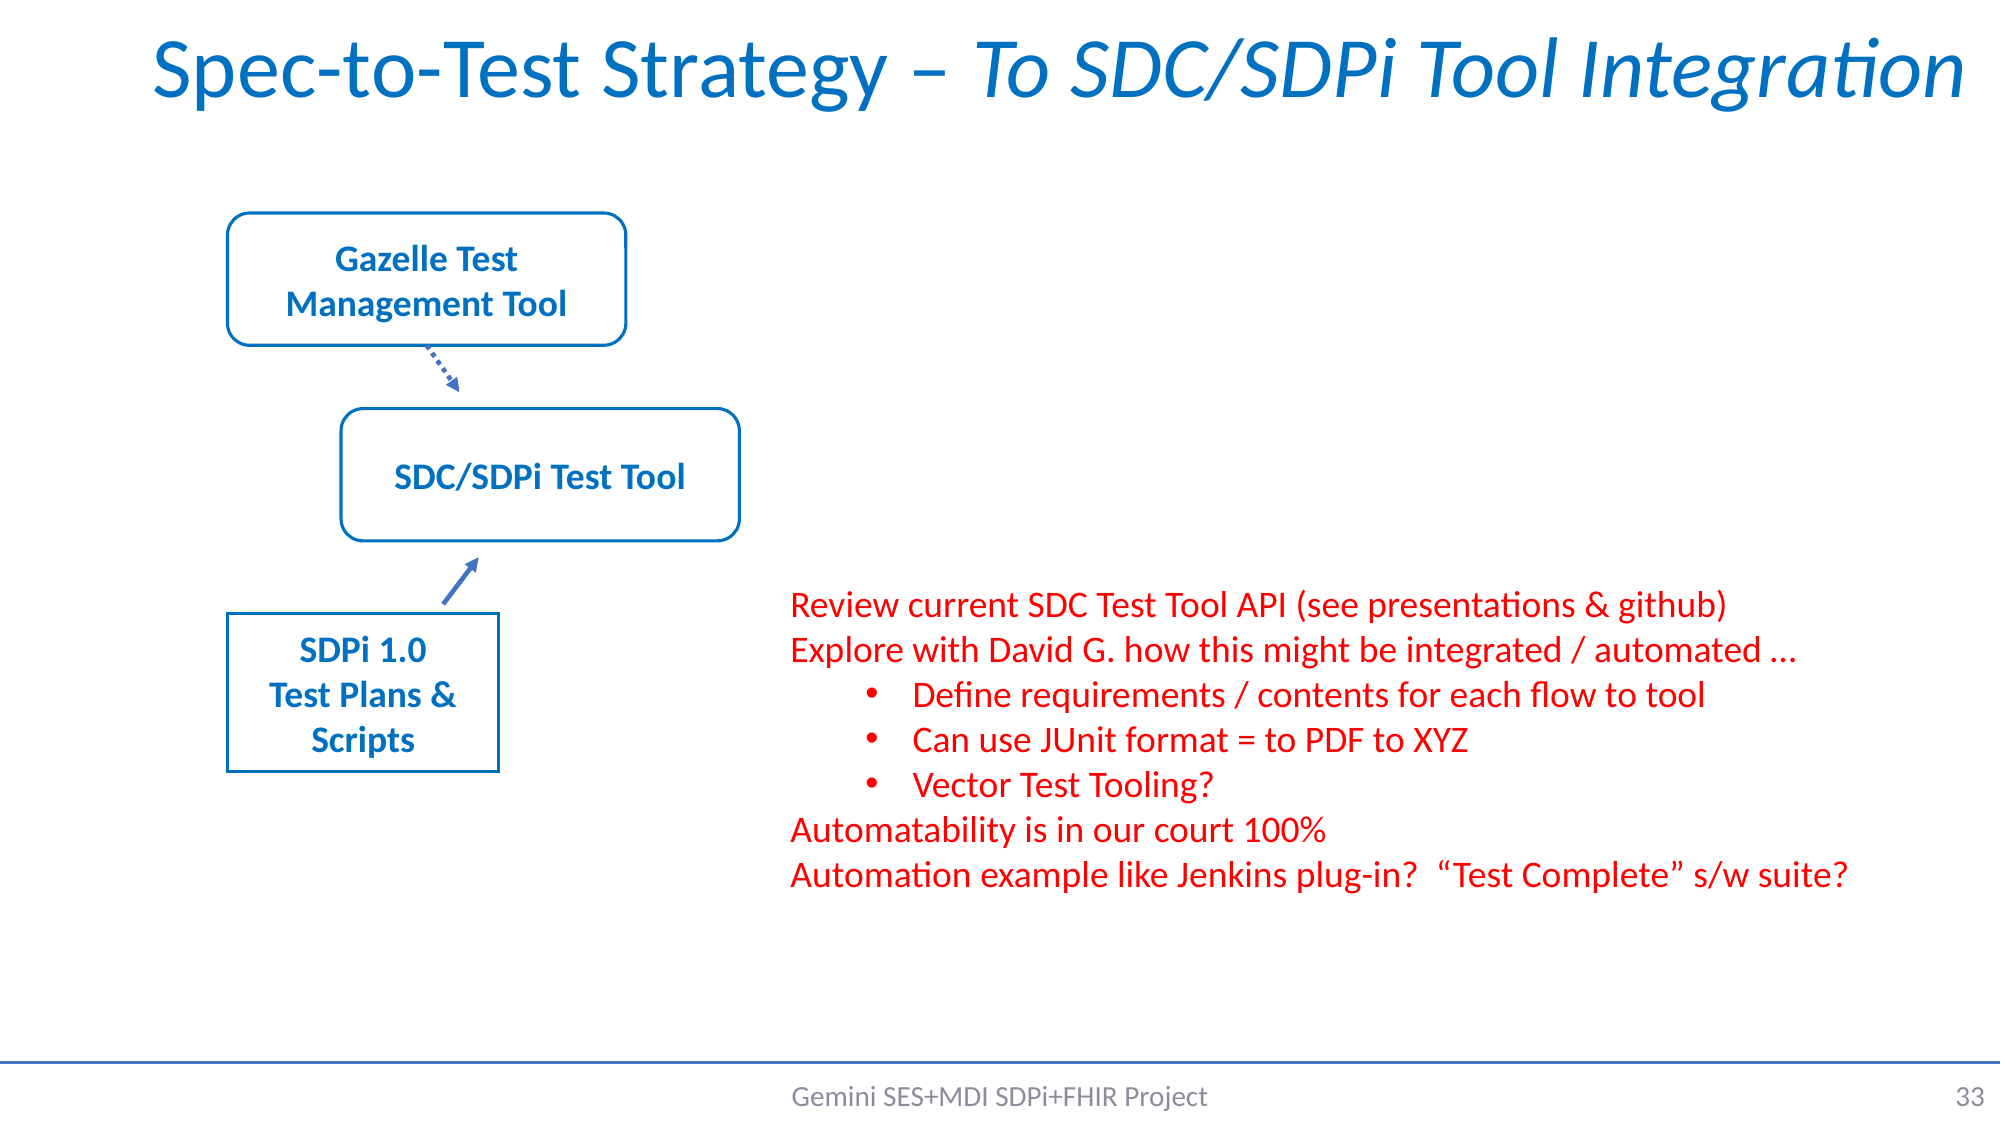

# Spec-to-Test Strategy – To SDC/SDPi Tool Integration
Gazelle Test Management Tool
SDC/SDPi Test Tool
SDPi 1.0
Test Plans & Scripts
Review current SDC Test Tool API (see presentations & github)
Explore with David G. how this might be integrated / automated …
Define requirements / contents for each flow to tool
Can use JUnit format = to PDF to XYZ
Vector Test Tooling?
Automatability is in our court 100%
Automation example like Jenkins plug-in?  “Test Complete” s/w suite?

Gemini SES+MDI SDPi+FHIR Project
33